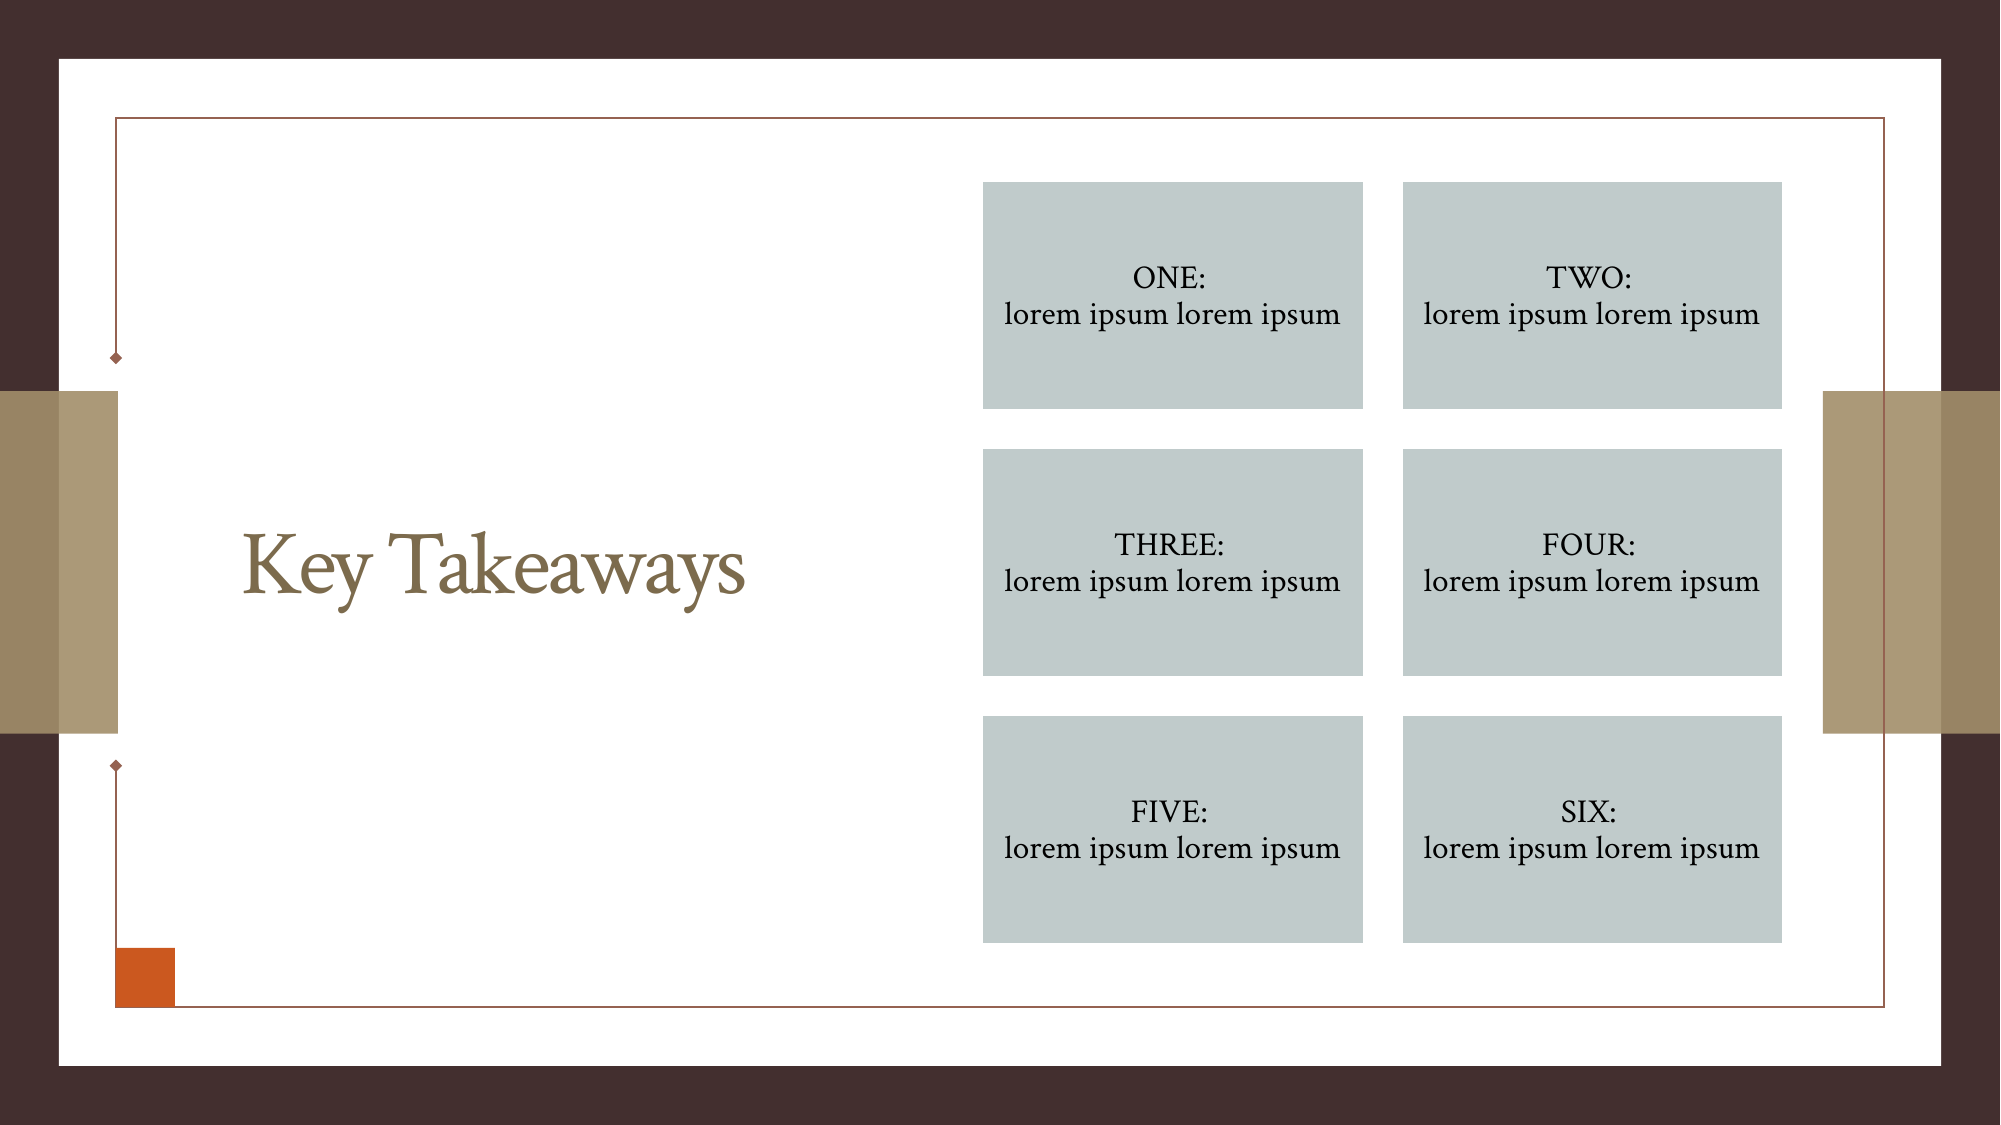

ONE:
lorem ipsum lorem ipsum
TWO:
lorem ipsum lorem ipsum
THREE:
lorem ipsum lorem ipsum
FOUR:
lorem ipsum lorem ipsum
FIVE:
lorem ipsum lorem ipsum
SIX:
lorem ipsum lorem ipsum
# Key Takeaways